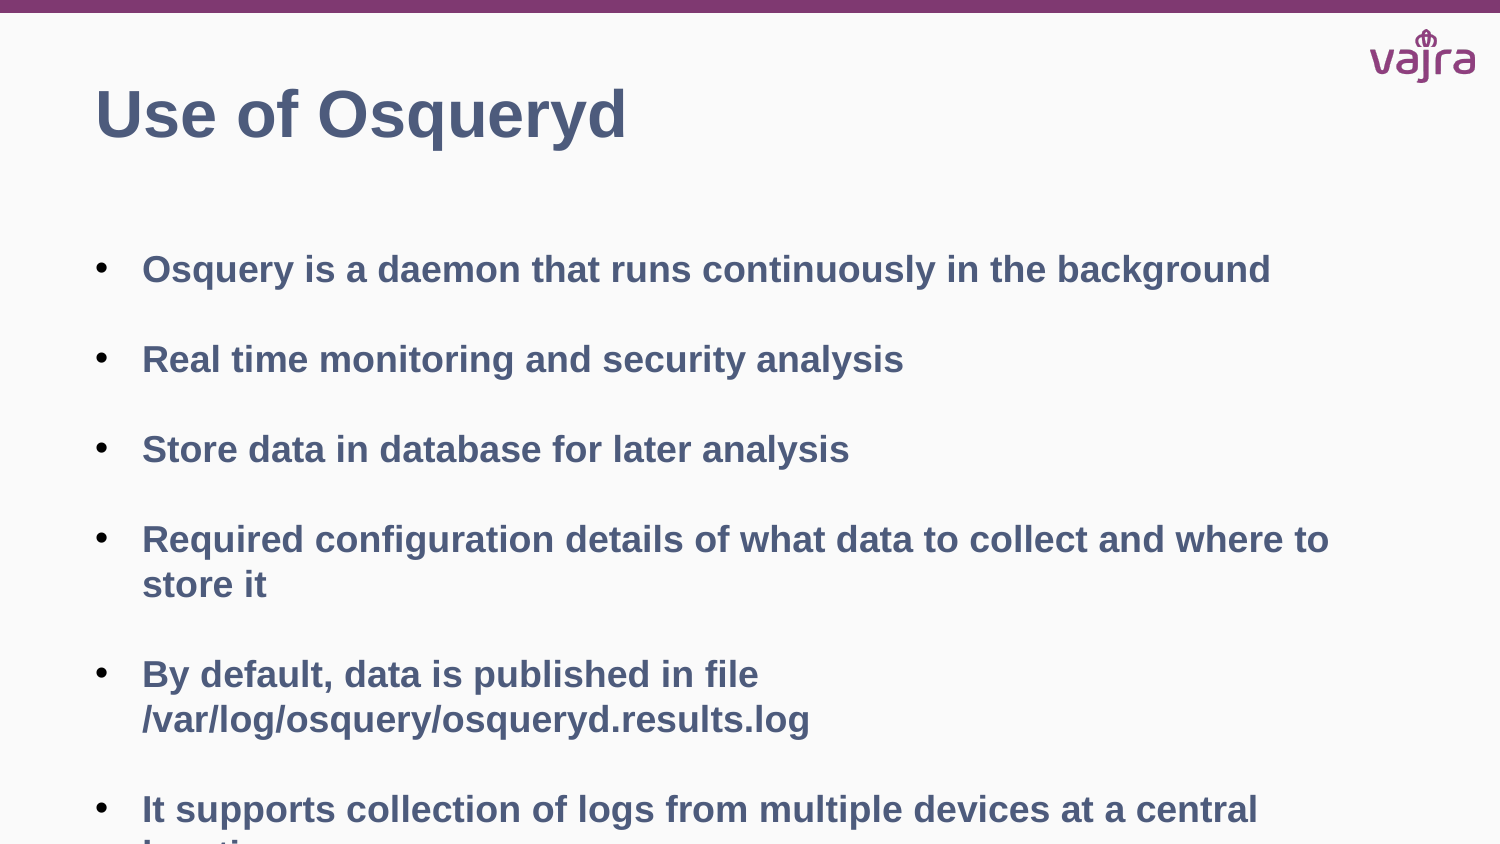

# Use of Osqueryd
Osquery is a daemon that runs continuously in the background

Real time monitoring and security analysis

Store data in database for later analysis

Required configuration details of what data to collect and where to store it

By default, data is published in file /var/log/osquery/osqueryd.results.log

It supports collection of logs from multiple devices at a central location